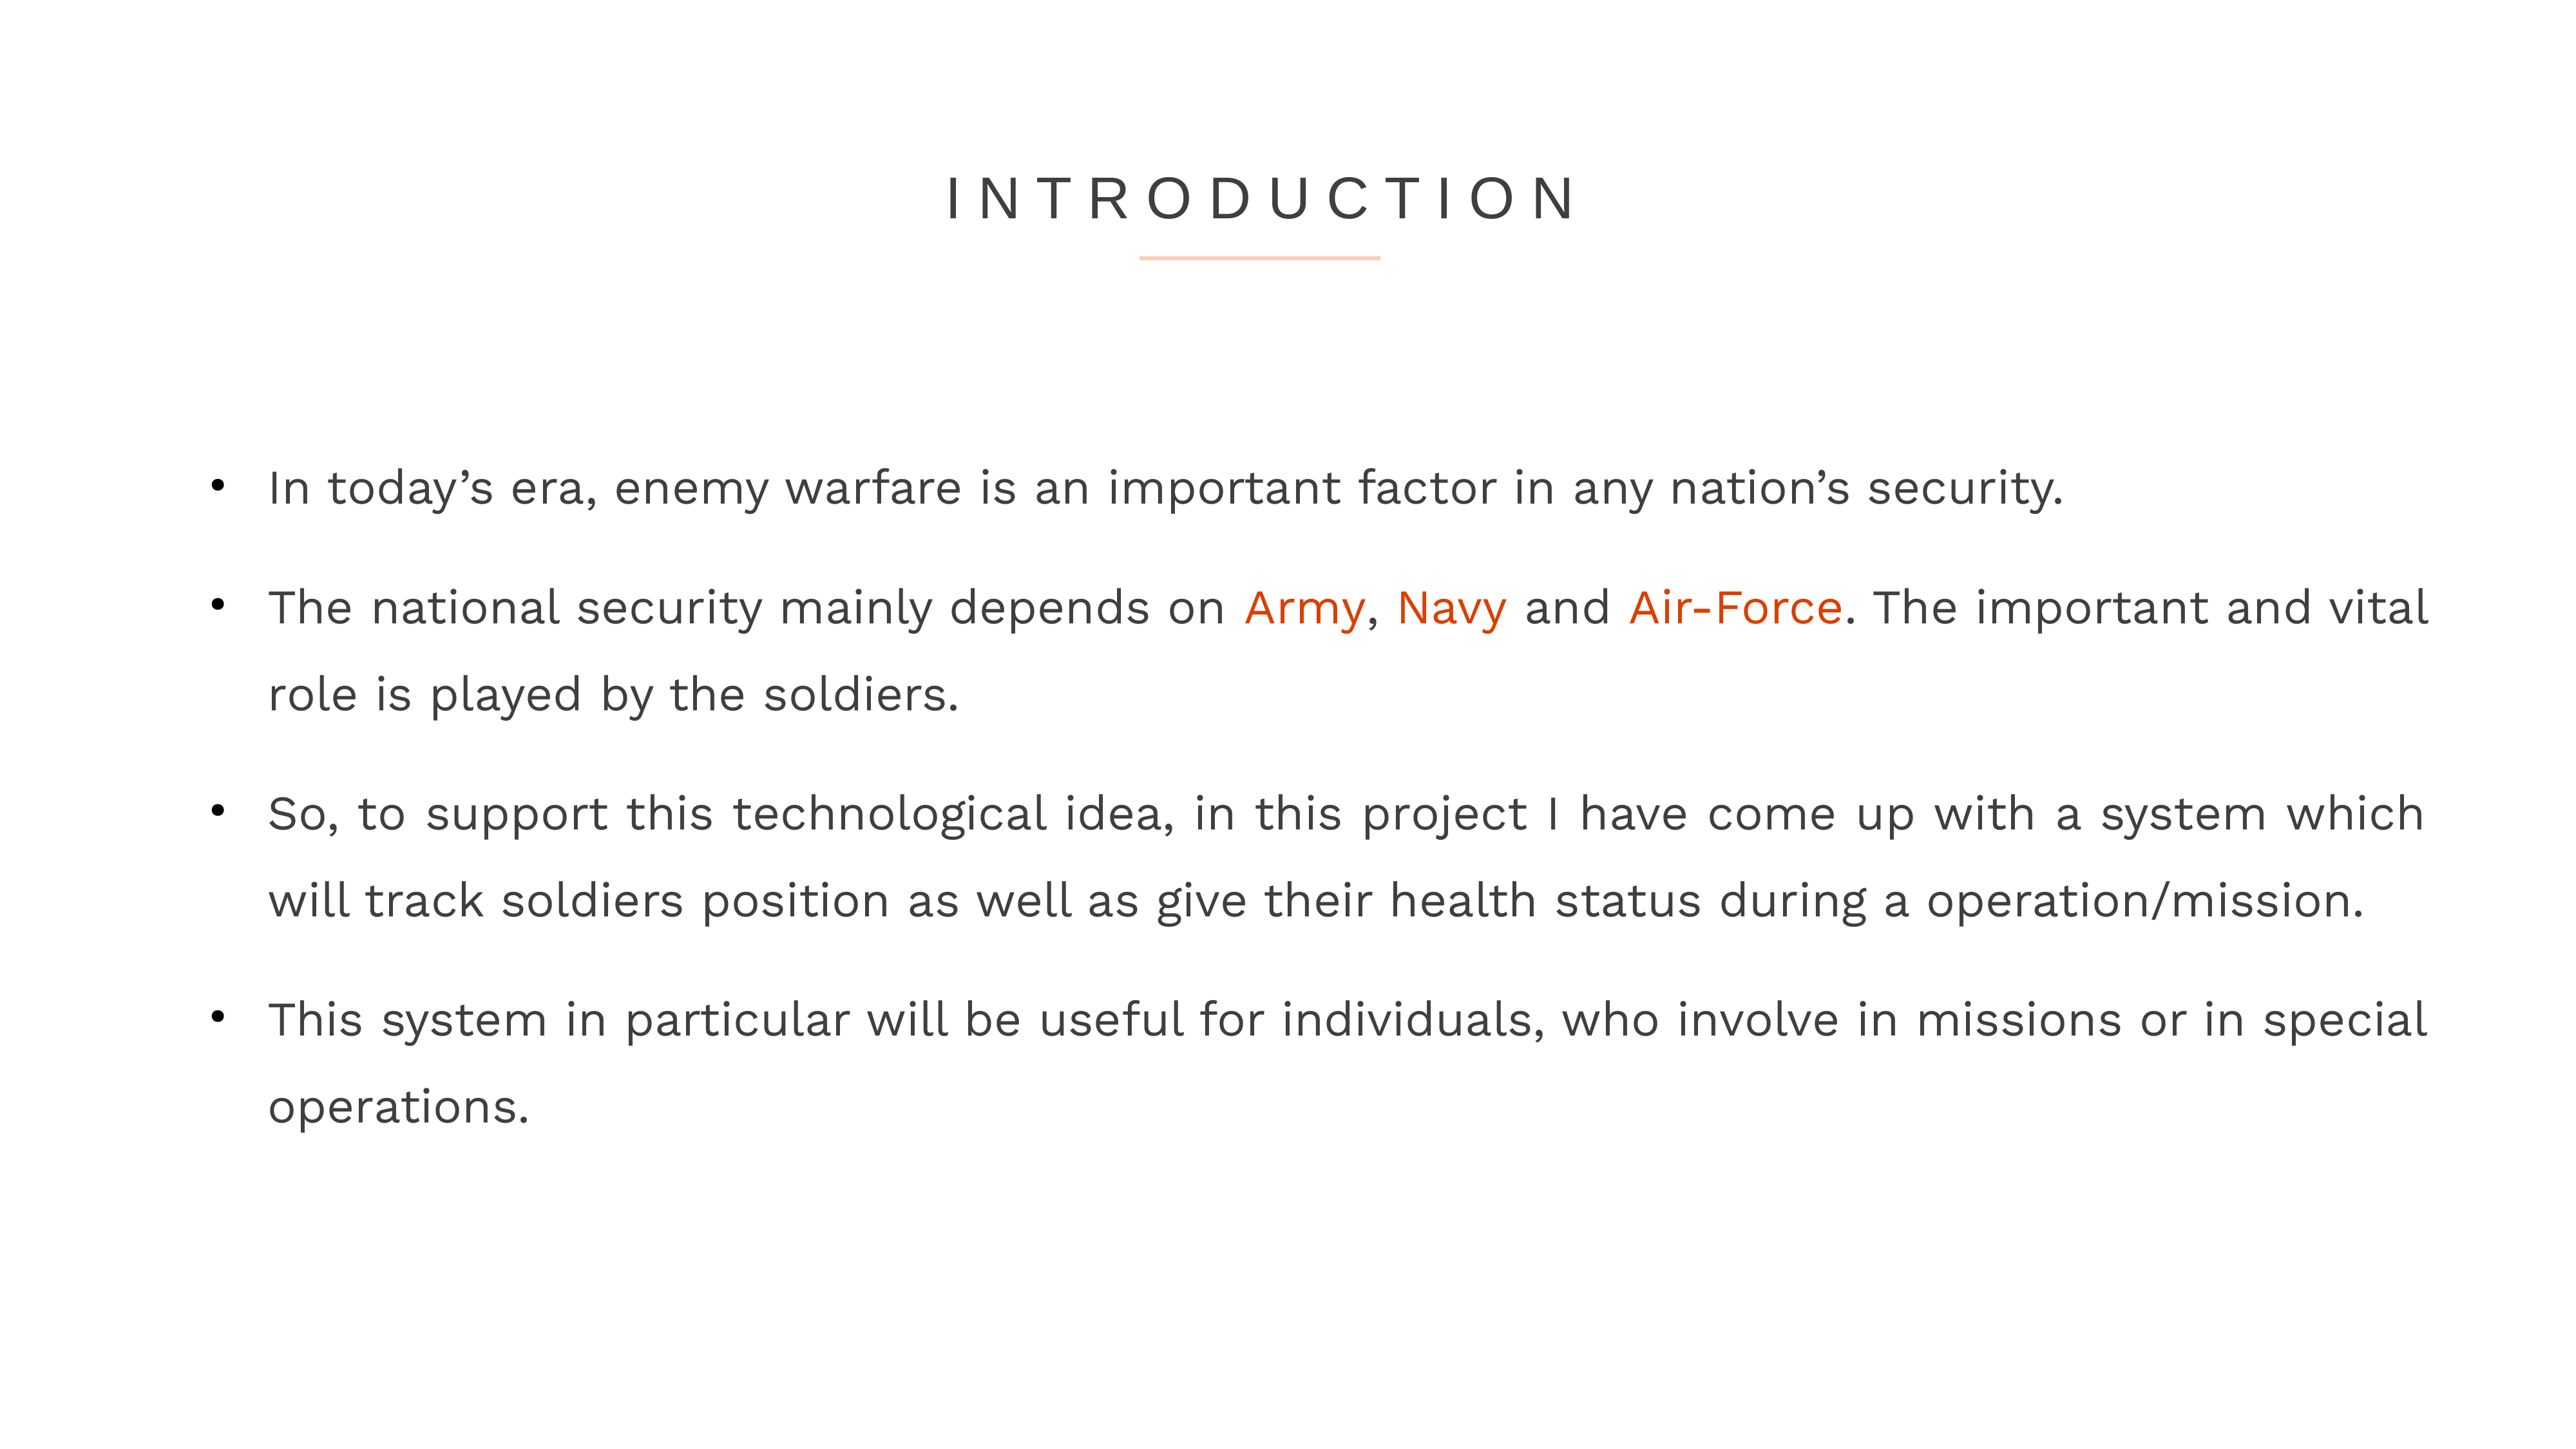

I N T R O D U C T I O N
In today’s era, enemy warfare is an important factor in any nation’s security.
The national security mainly depends on Army, Navy and Air-Force. The important and vital role is played by the soldiers.
So, to support this technological idea, in this project I have come up with a system which will track soldiers position as well as give their health status during a operation/mission.
This system in particular will be useful for individuals, who involve in missions or in special operations.